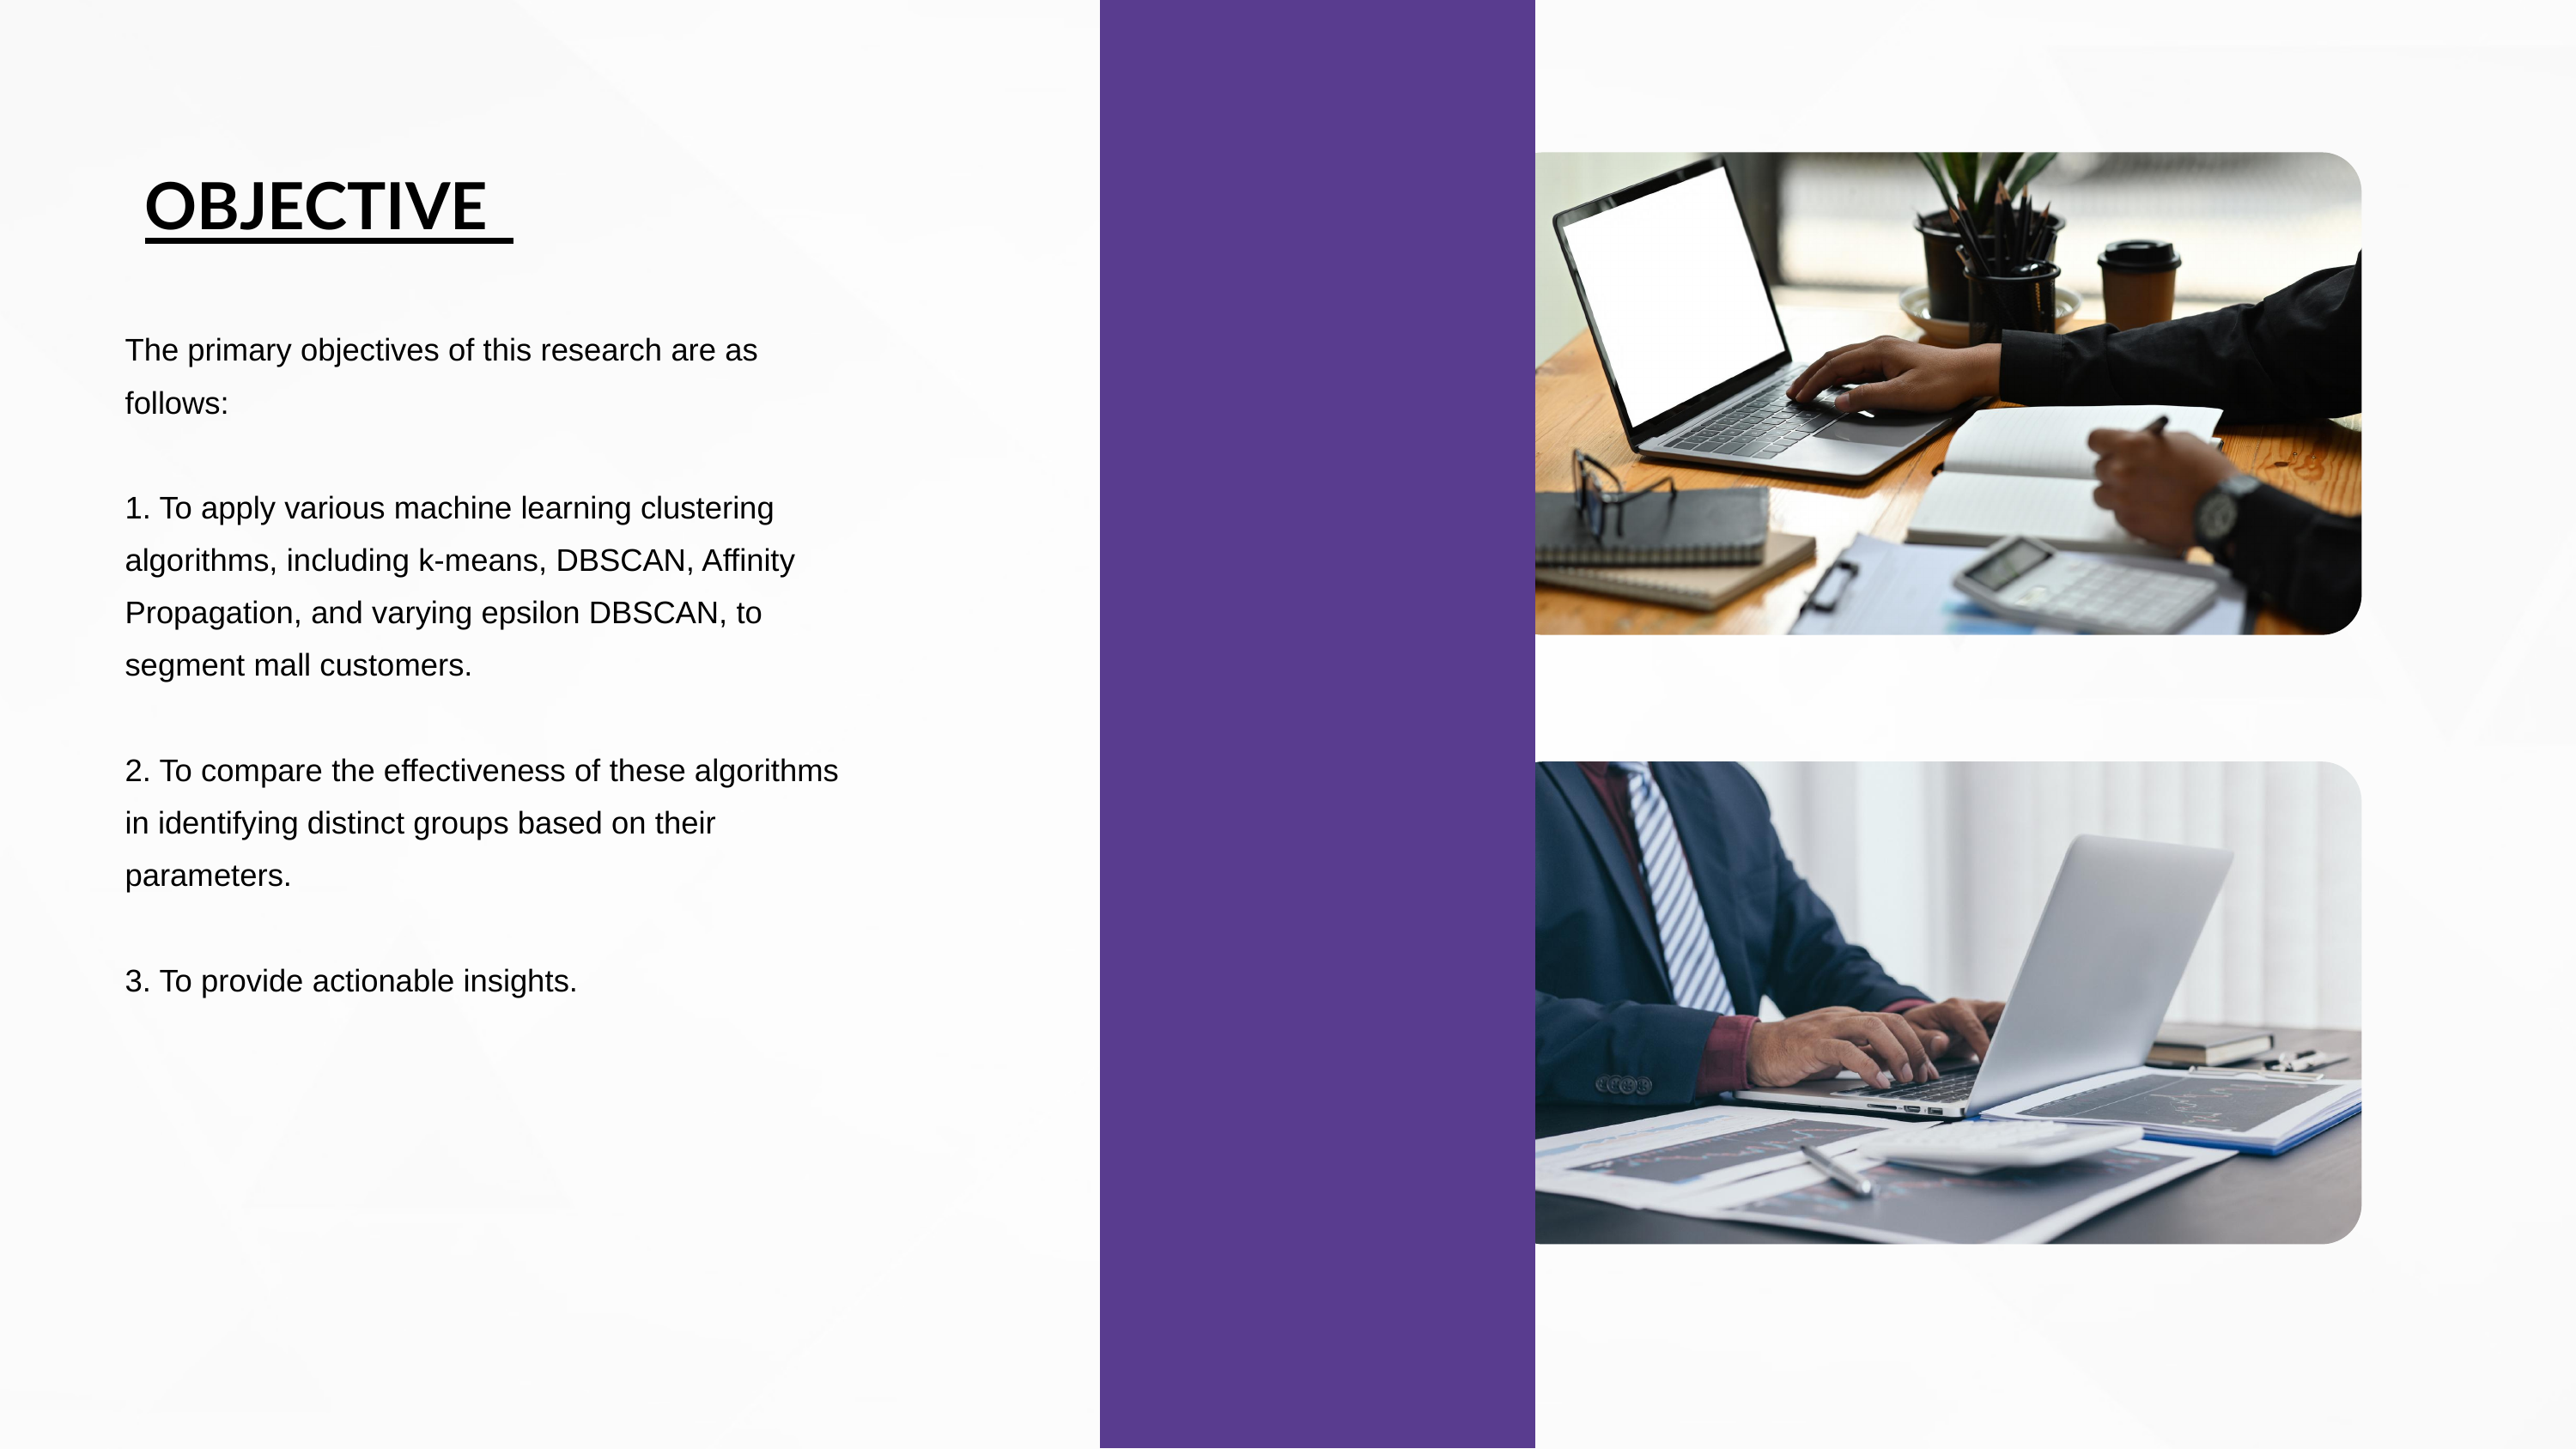

OBJECTIVE

The primary objectives of this research are as follows:

1. To apply various machine learning clustering algorithms, including k-means, DBSCAN, Affinity Propagation, and varying epsilon DBSCAN, to segment mall customers.

2. To compare the effectiveness of these algorithms in identifying distinct groups based on their parameters.

3. To provide actionable insights.